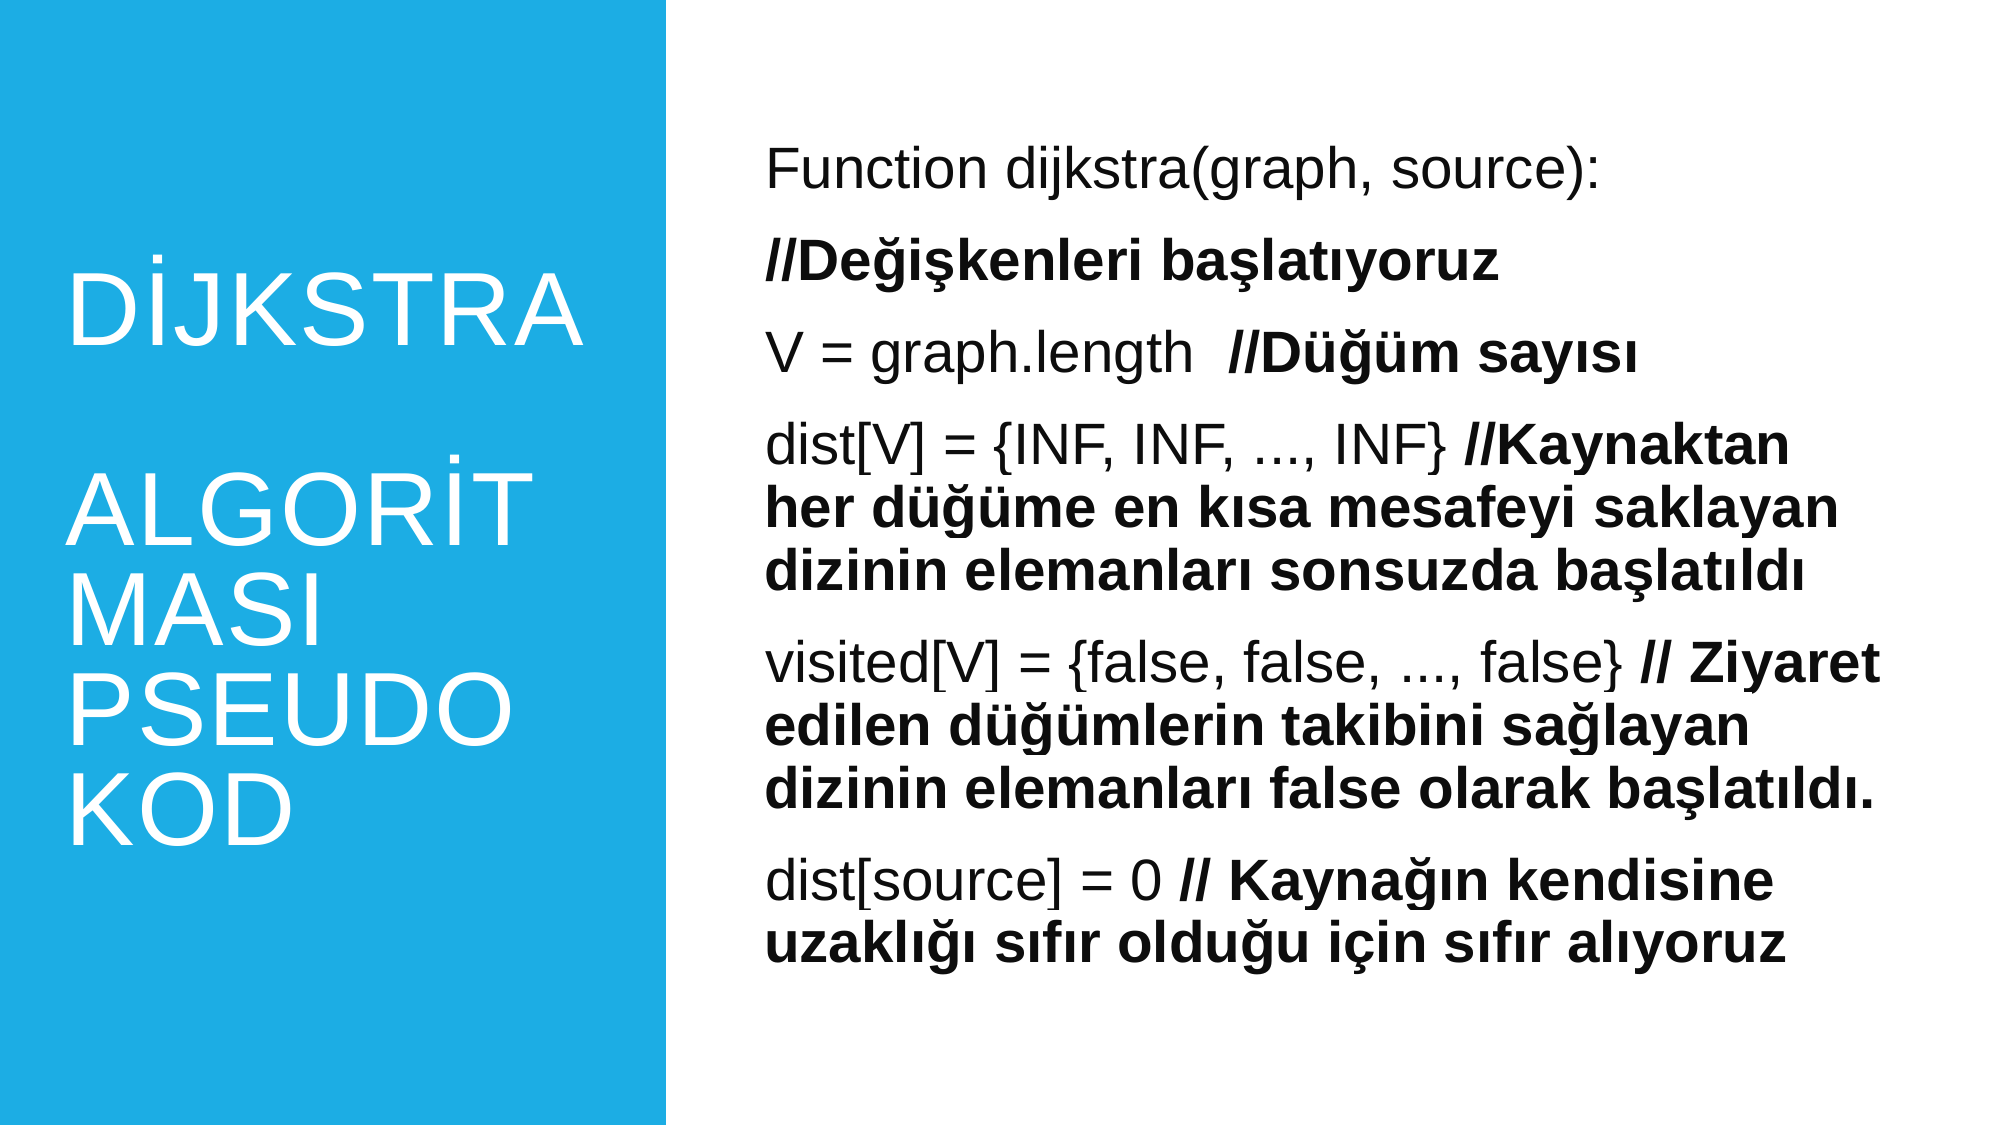

# DİJKSTRA   ALGORİTMASI pseudo kod
Function dijkstra(graph, source):
//Değişkenleri başlatıyoruz
V = graph.length  //Düğüm sayısı
dist[V] = {INF, INF, ..., INF} //Kaynaktan her düğüme en kısa mesafeyi saklayan dizinin elemanları sonsuzda başlatıldı
visited[V] = {false, false, ..., false} // Ziyaret edilen düğümlerin takibini sağlayan dizinin elemanları false olarak başlatıldı.
dist[source] = 0 // Kaynağın kendisine uzaklığı sıfır olduğu için sıfır alıyoruz